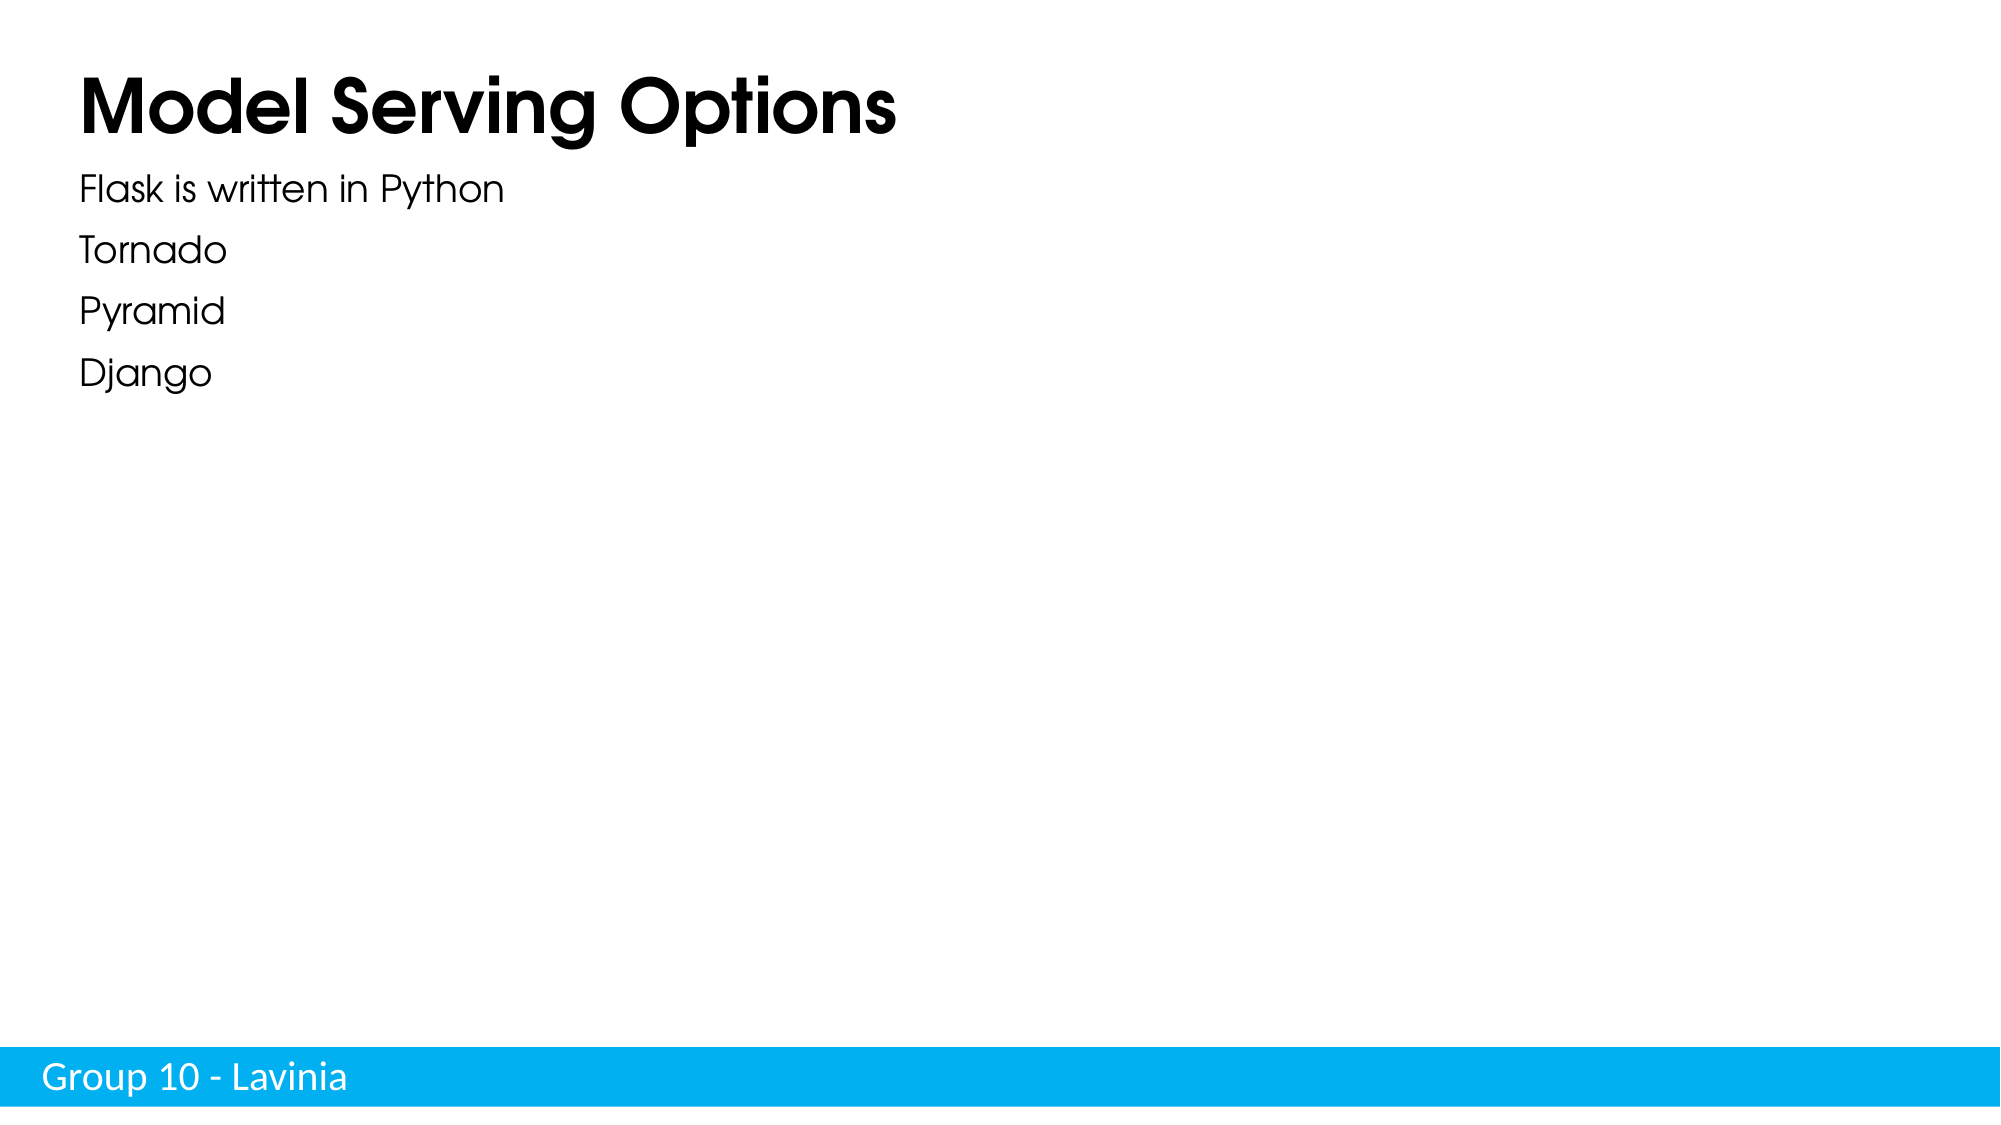

Model Serving Options
Flask is written in Python
Tornado
Pyramid
Django

Group 10 - Lavinia